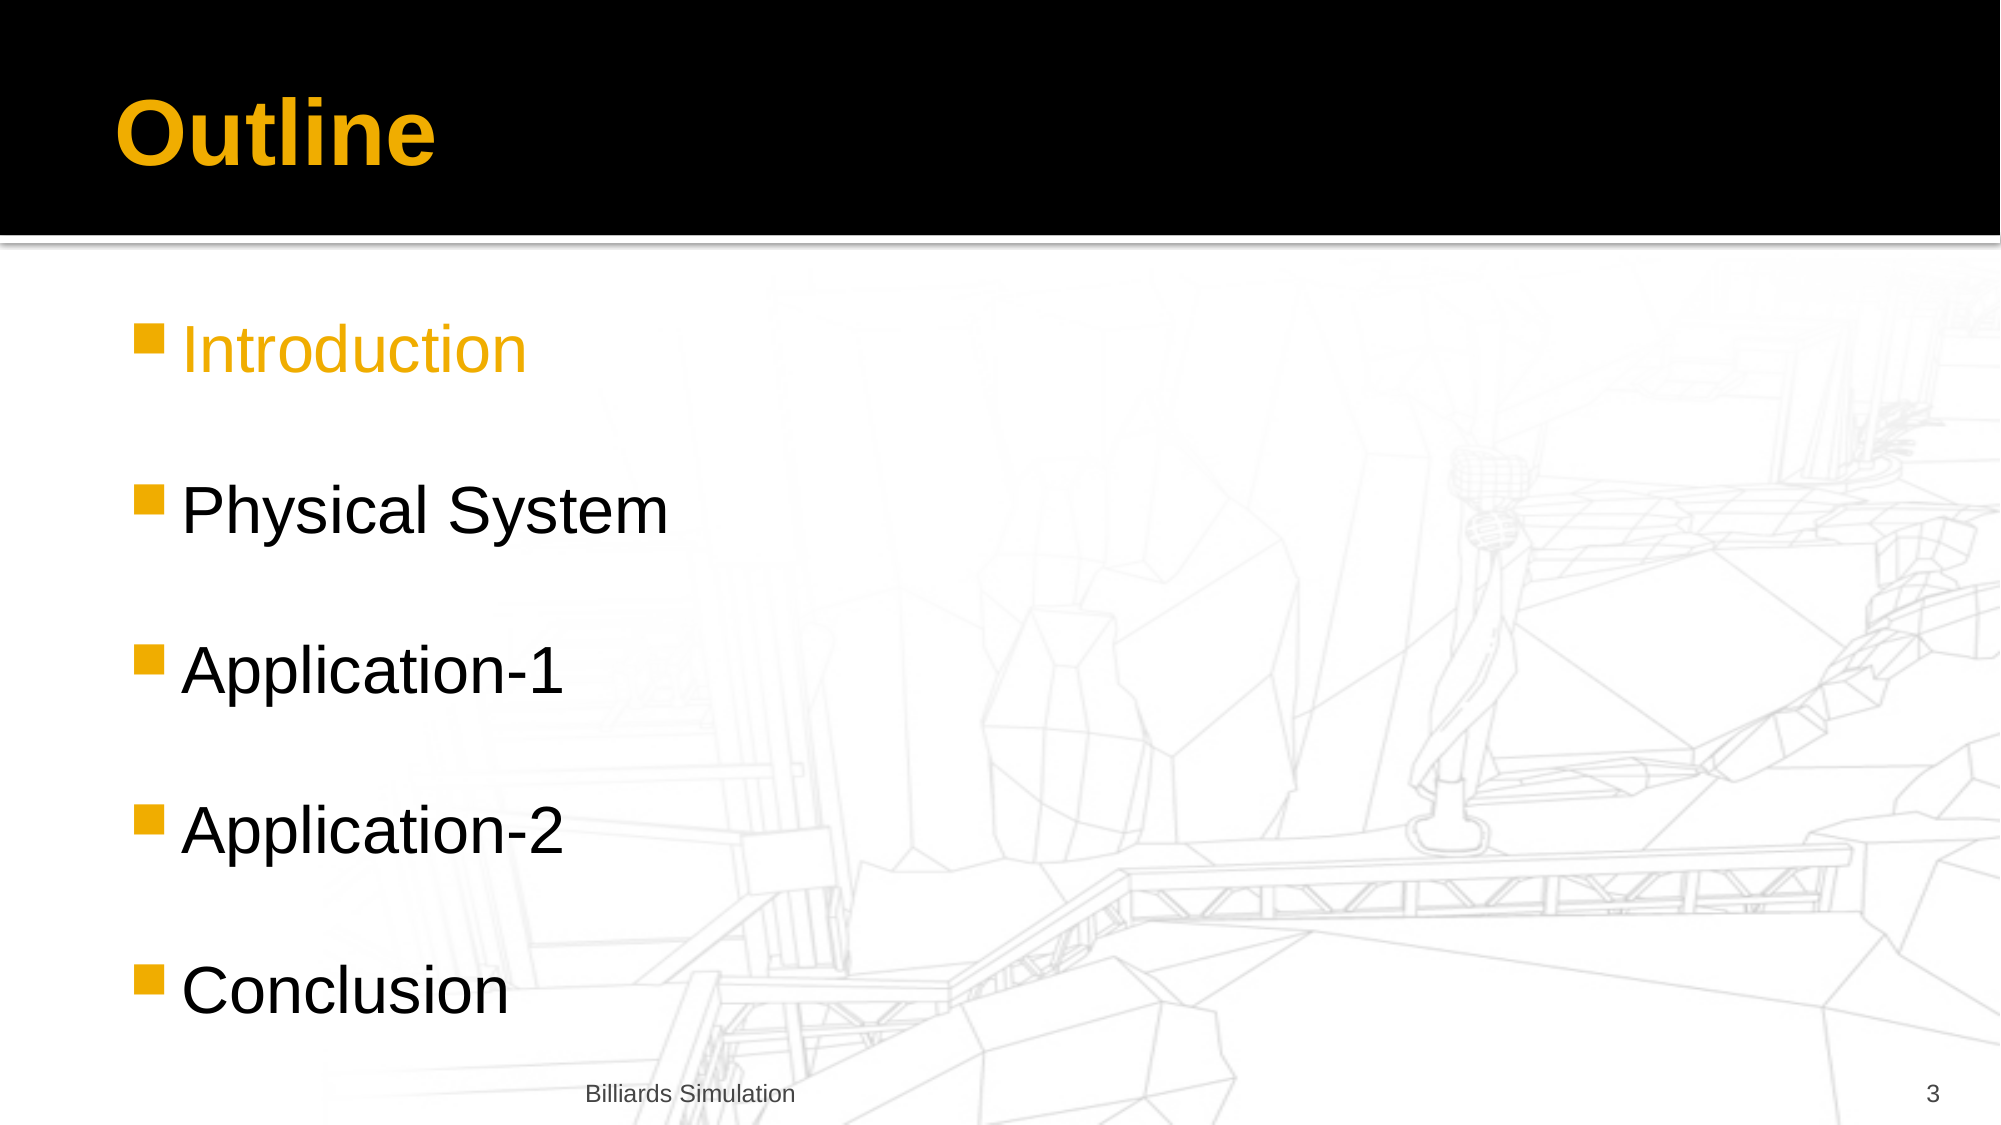

# Outline
Introduction

Physical System

Application-1

Application-2

Conclusion

Billiards Simulation
3